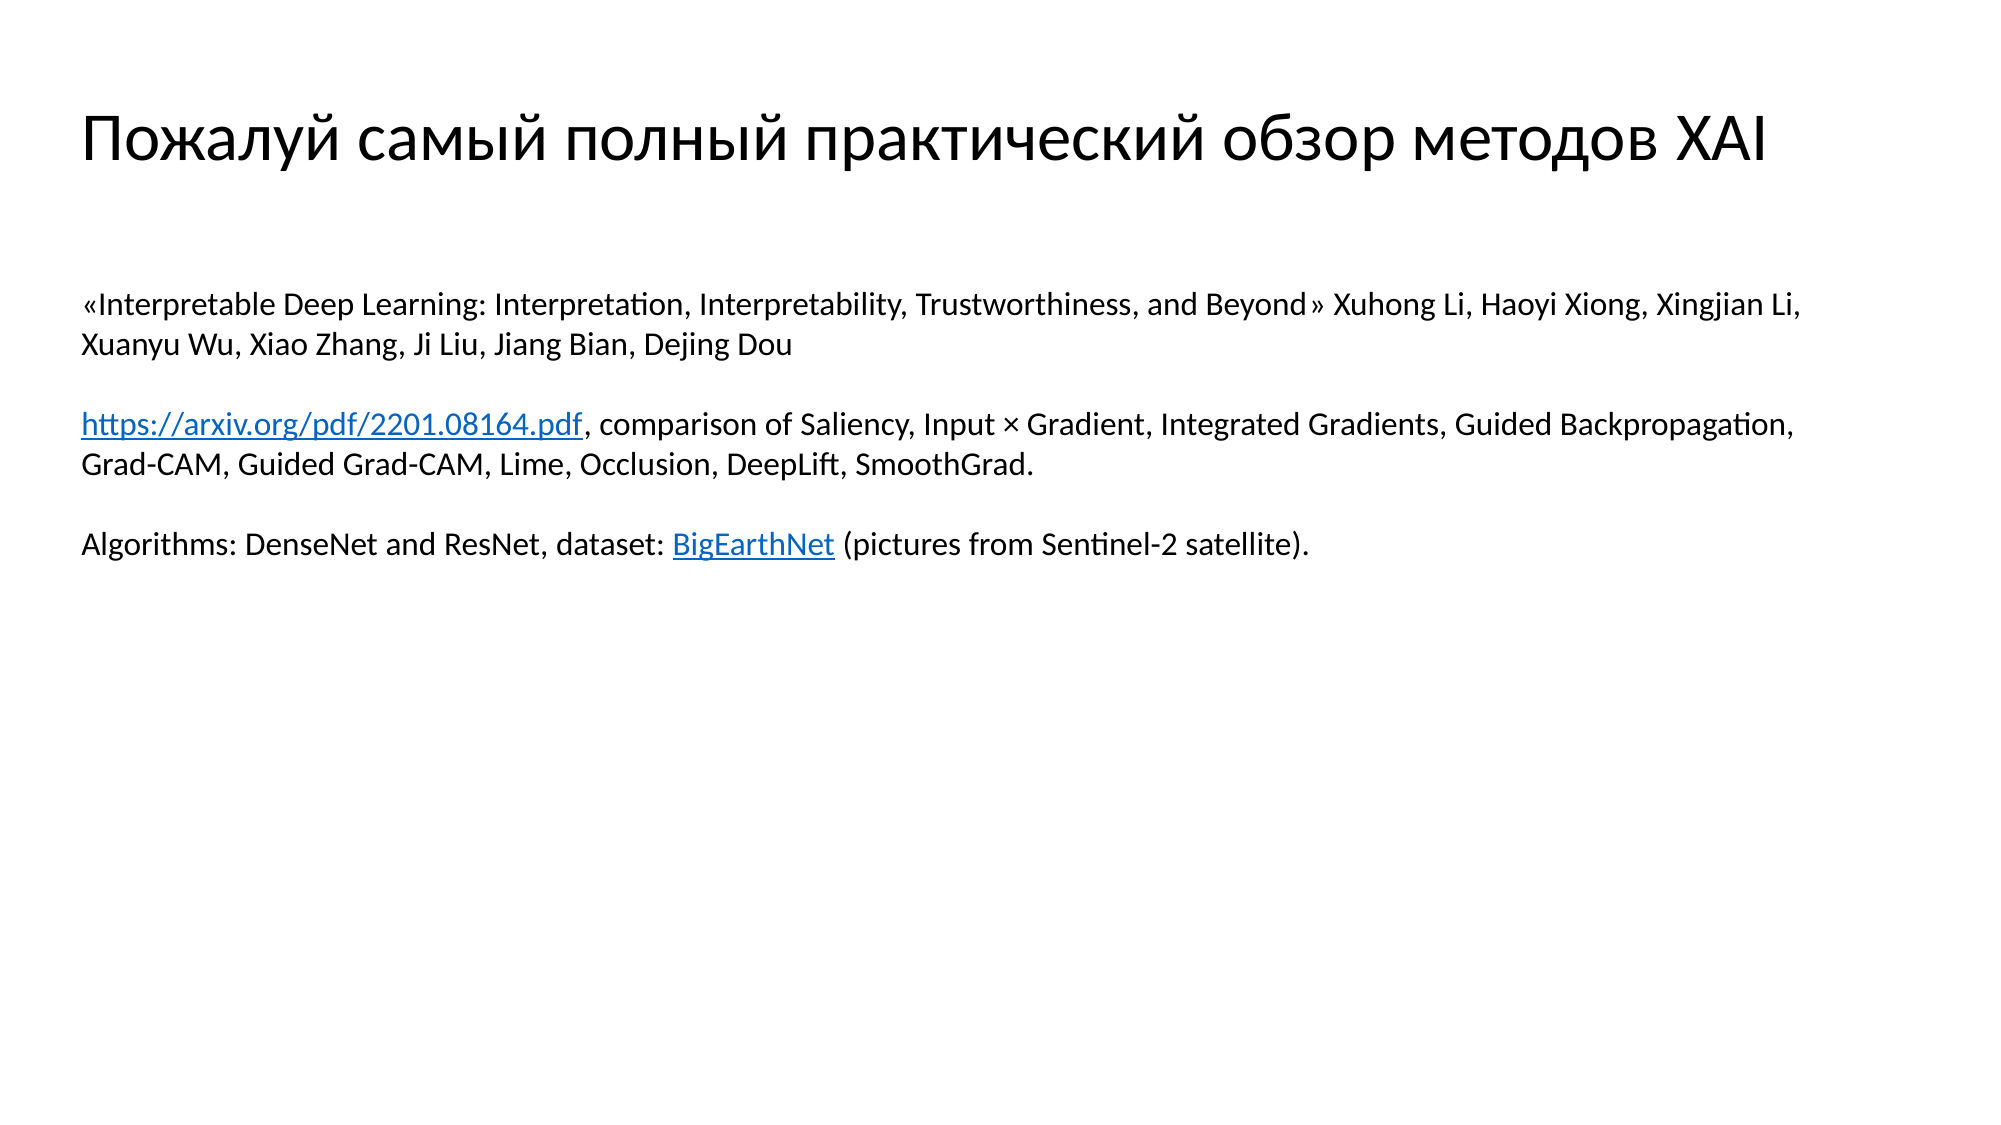

# Пожалуй самый полный практический обзор методов XAI
«Interpretable Deep Learning: Interpretation, Interpretability, Trustworthiness, and Beyond» Xuhong Li, Haoyi Xiong, Xingjian Li, Xuanyu Wu, Xiao Zhang, Ji Liu, Jiang Bian, Dejing Dou

https://arxiv.org/pdf/2201.08164.pdf, comparison of Saliency, Input × Gradient, Integrated Gradients, Guided Backpropagation, Grad-CAM, Guided Grad-CAM, Lime, Occlusion, DeepLift, SmoothGrad.

Algorithms: DenseNet and ResNet, dataset: BigEarthNet (pictures from Sentinel-2 satellite).